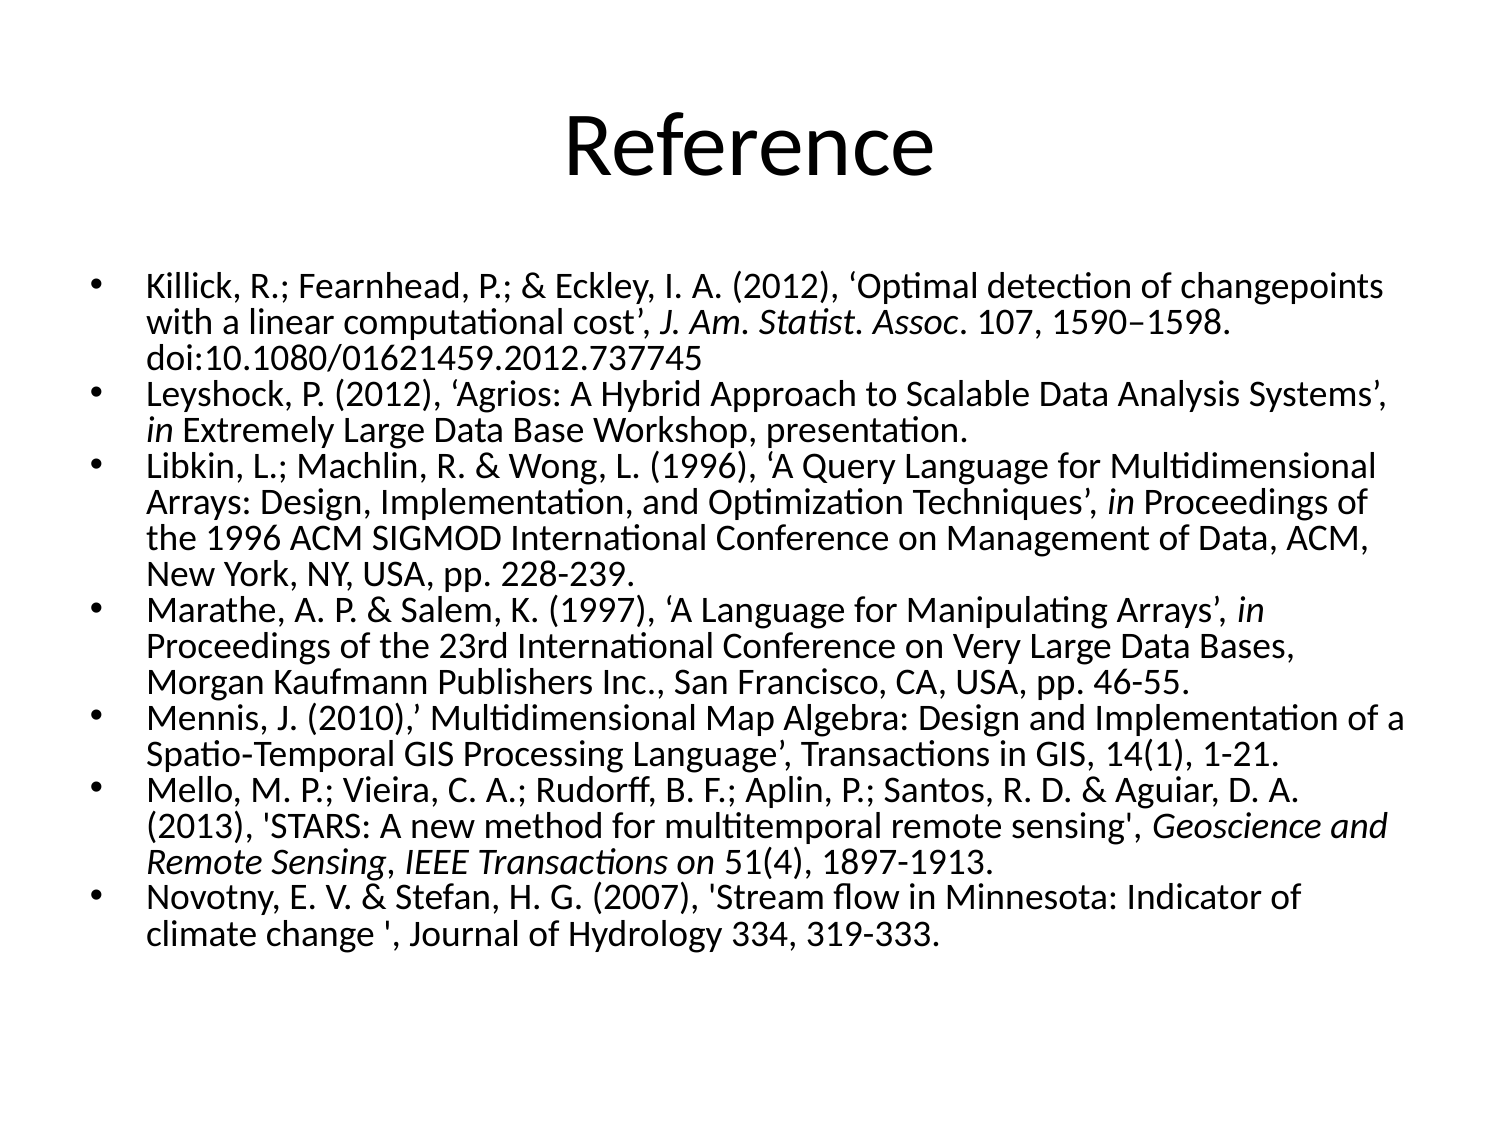

Reference
Killick, R.; Fearnhead, P.; & Eckley, I. A. (2012), ‘Optimal detection of changepoints with a linear computational cost’, J. Am. Statist. Assoc. 107, 1590–1598. doi:10.1080/01621459.2012.737745
Leyshock, P. (2012), ‘Agrios: A Hybrid Approach to Scalable Data Analysis Systems’, in Extremely Large Data Base Workshop, presentation.
Libkin, L.; Machlin, R. & Wong, L. (1996), ‘A Query Language for Multidimensional Arrays: Design, Implementation, and Optimization Techniques’, in Proceedings of the 1996 ACM SIGMOD International Conference on Management of Data, ACM, New York, NY, USA, pp. 228-239.
Marathe, A. P. & Salem, K. (1997), ‘A Language for Manipulating Arrays’, in Proceedings of the 23rd International Conference on Very Large Data Bases, Morgan Kaufmann Publishers Inc., San Francisco, CA, USA, pp. 46-55.
Mennis, J. (2010),’ Multidimensional Map Algebra: Design and Implementation of a Spatio‐Temporal GIS Processing Language’, Transactions in GIS, 14(1), 1-21.
Mello, M. P.; Vieira, C. A.; Rudorff, B. F.; Aplin, P.; Santos, R. D. & Aguiar, D. A. (2013), 'STARS: A new method for multitemporal remote sensing', Geoscience and Remote Sensing, IEEE Transactions on 51(4), 1897-1913.
Novotny, E. V. & Stefan, H. G. (2007), 'Stream flow in Minnesota: Indicator of climate change ', Journal of Hydrology 334, 319-333.